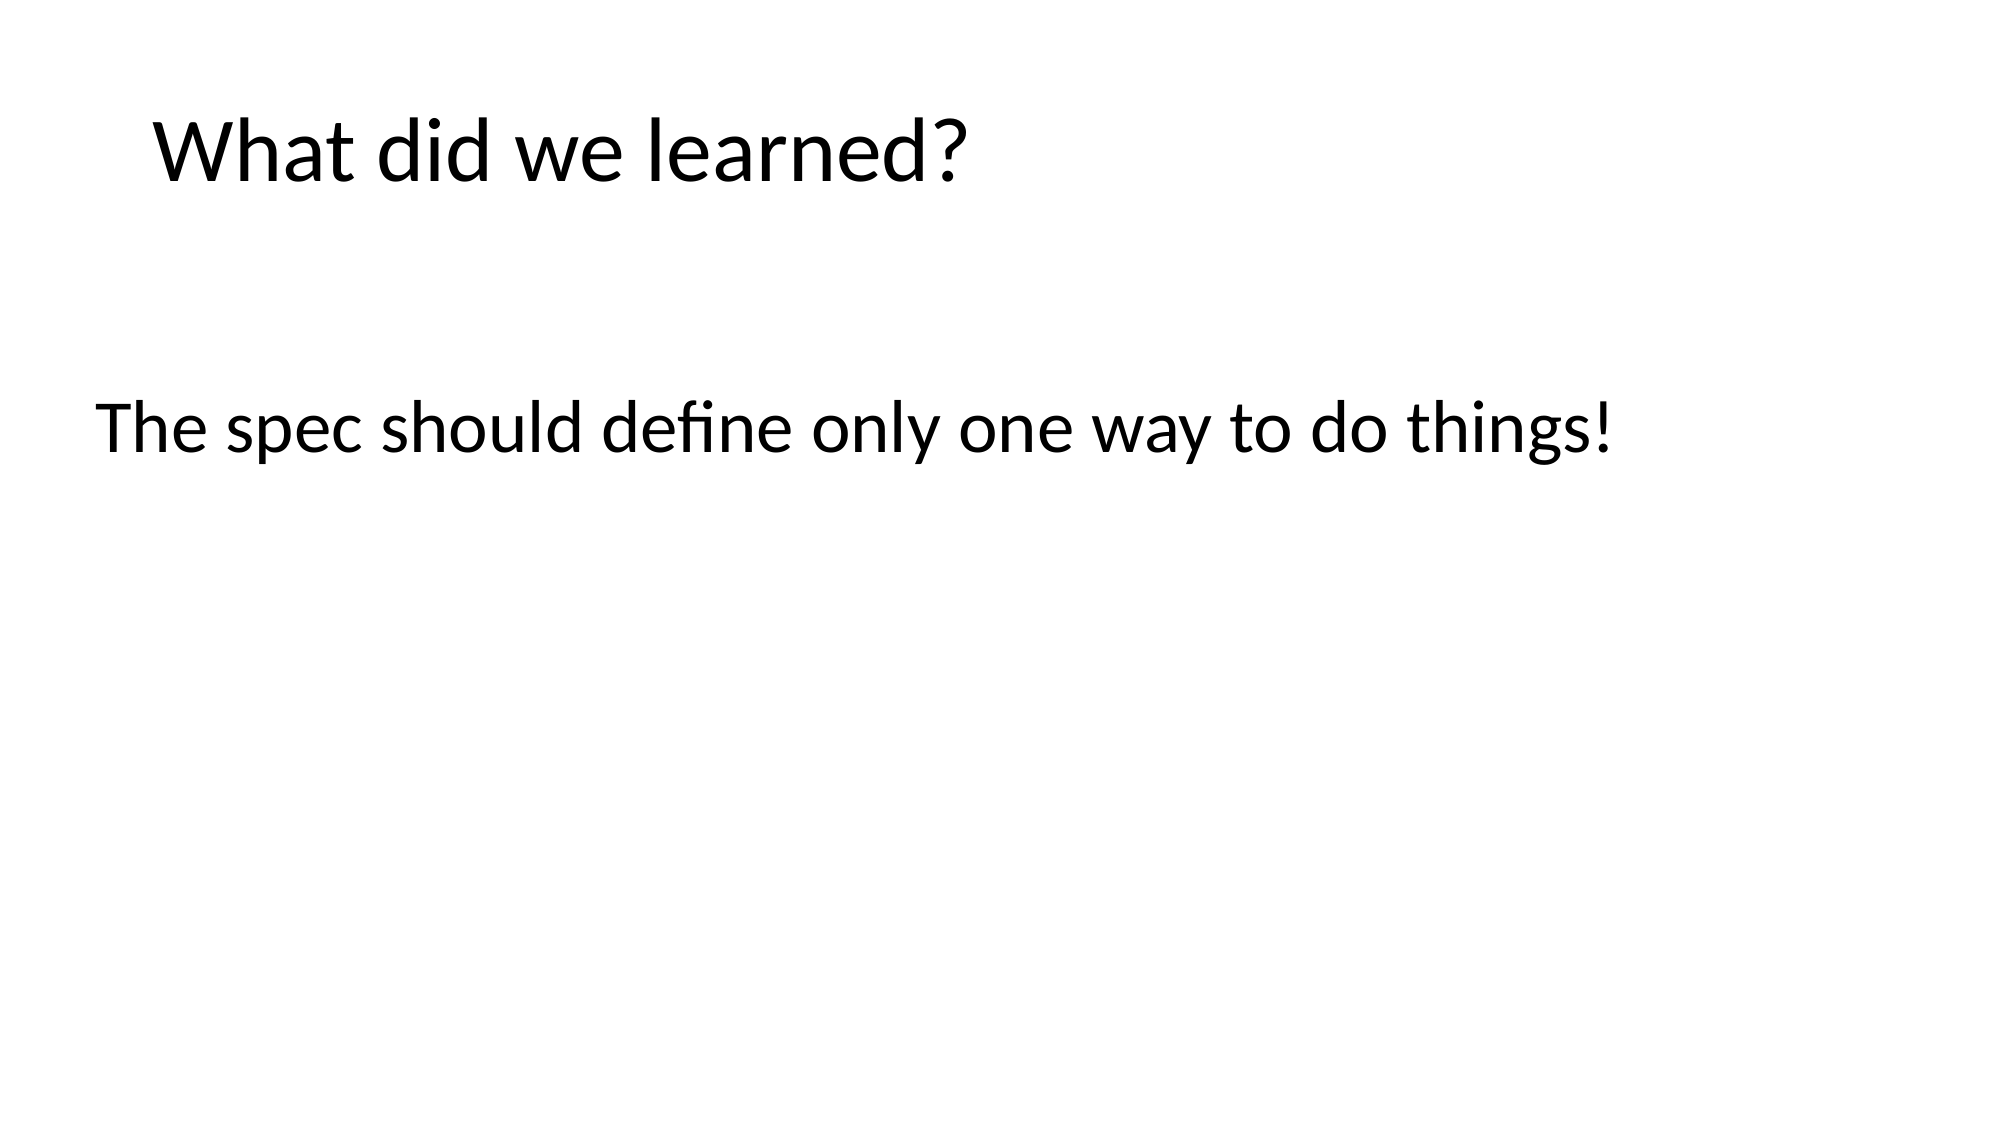

# What did we learned?
The spec should define only one way to do things!